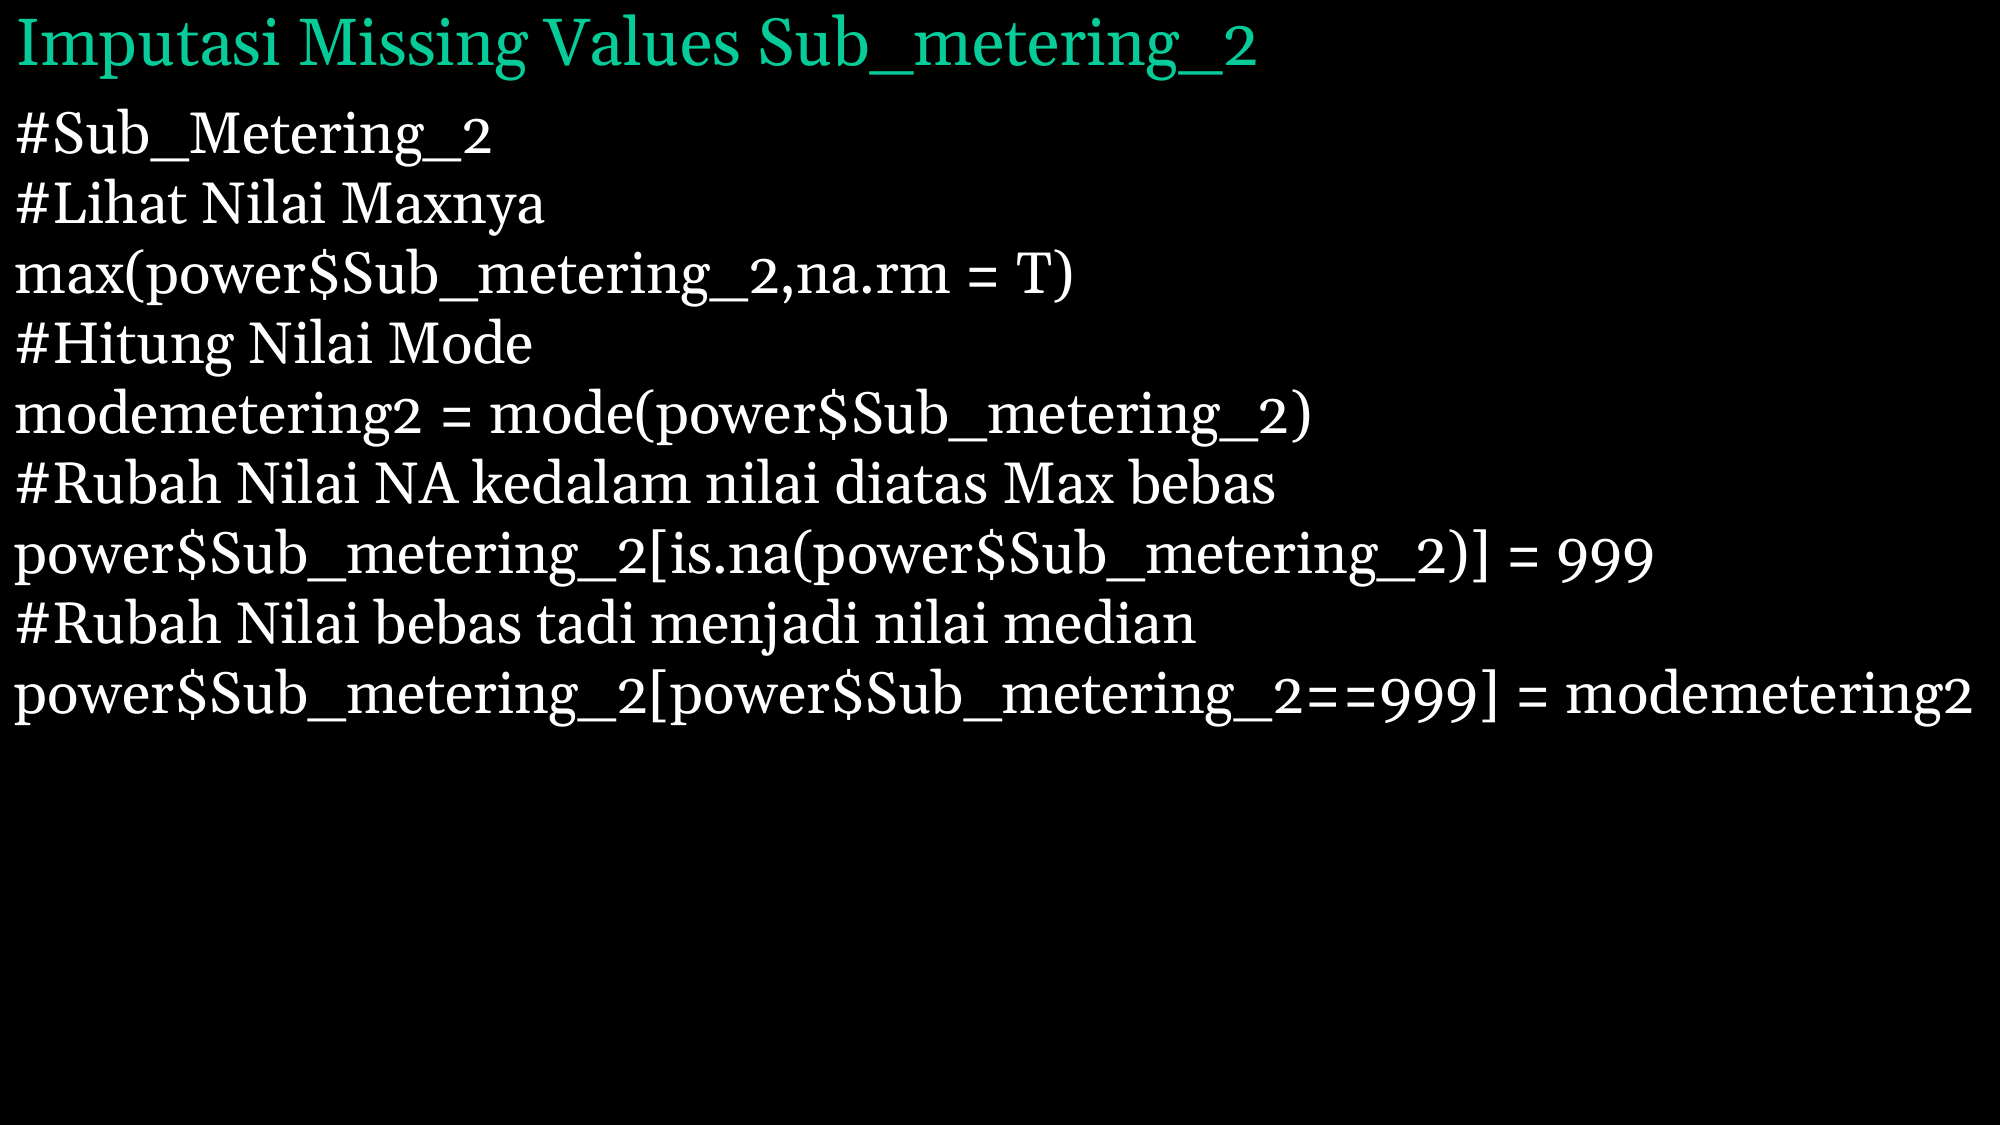

# Imputasi Missing Values Sub_metering_2
#Sub_Metering_2
#Lihat Nilai Maxnya
max(power$Sub_metering_2,na.rm = T)
#Hitung Nilai Mode
modemetering2 = mode(power$Sub_metering_2)
#Rubah Nilai NA kedalam nilai diatas Max bebas
power$Sub_metering_2[is.na(power$Sub_metering_2)] = 999
#Rubah Nilai bebas tadi menjadi nilai median
power$Sub_metering_2[power$Sub_metering_2==999] = modemetering2